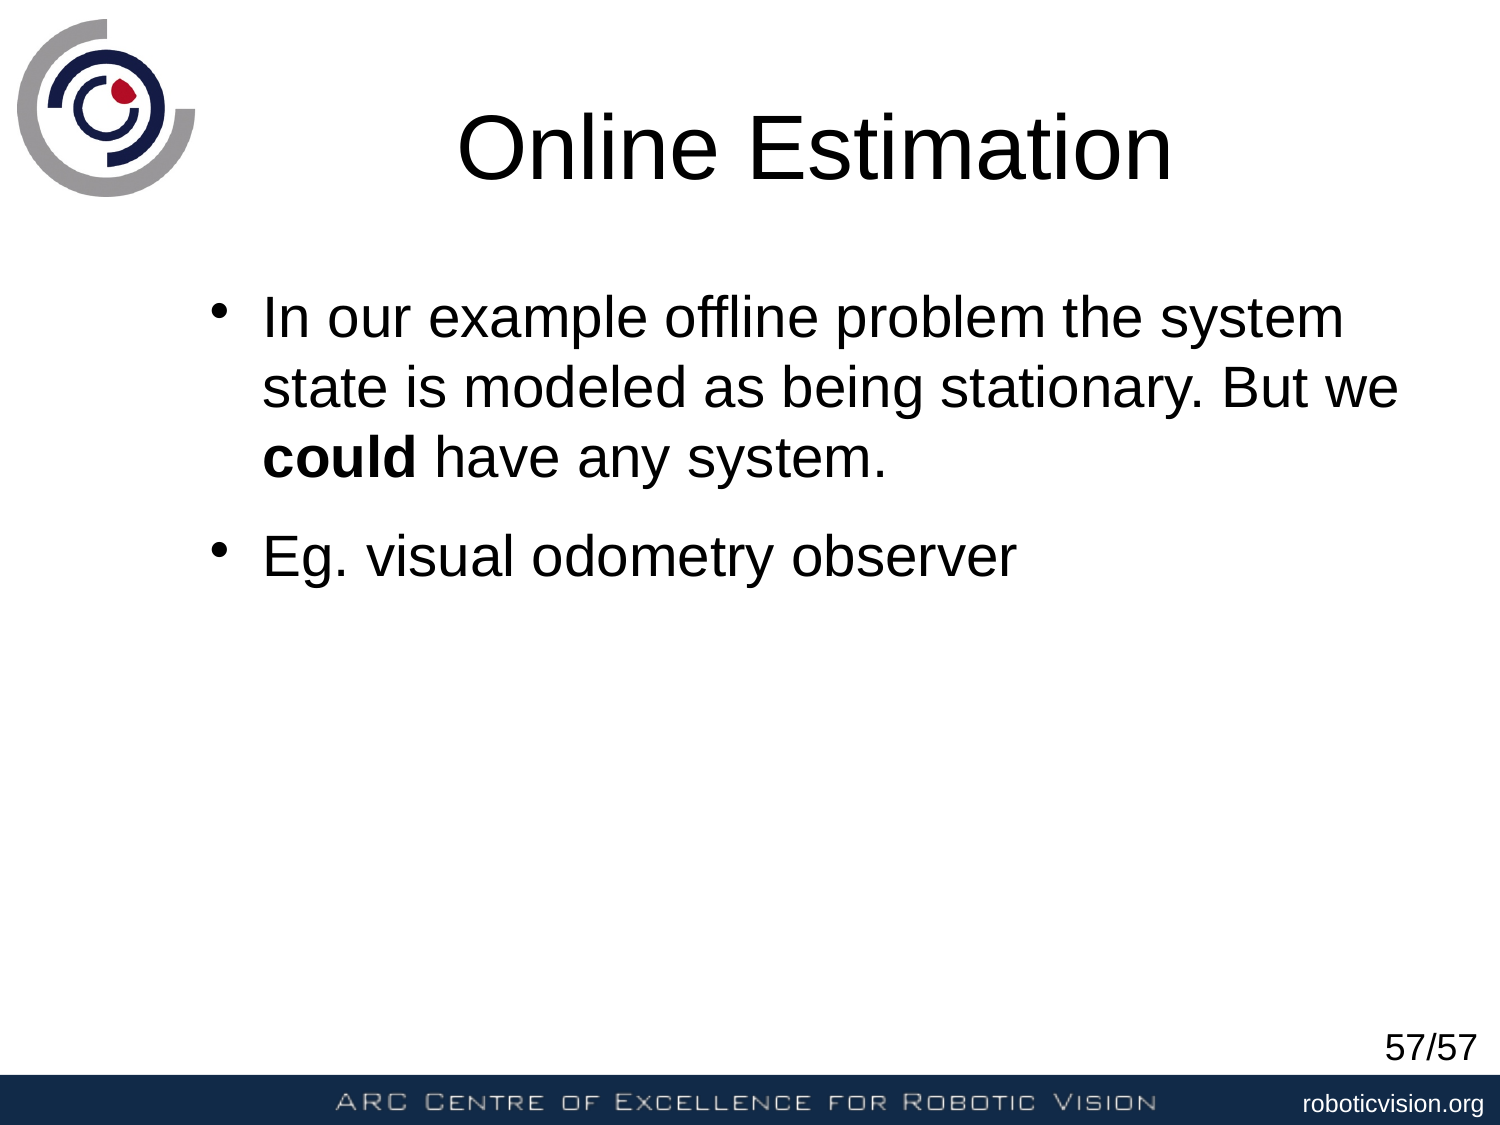

Online Estimation
In our example offline problem the system state is modeled as being stationary. But we could have any system.
Eg. visual odometry observer

57/57